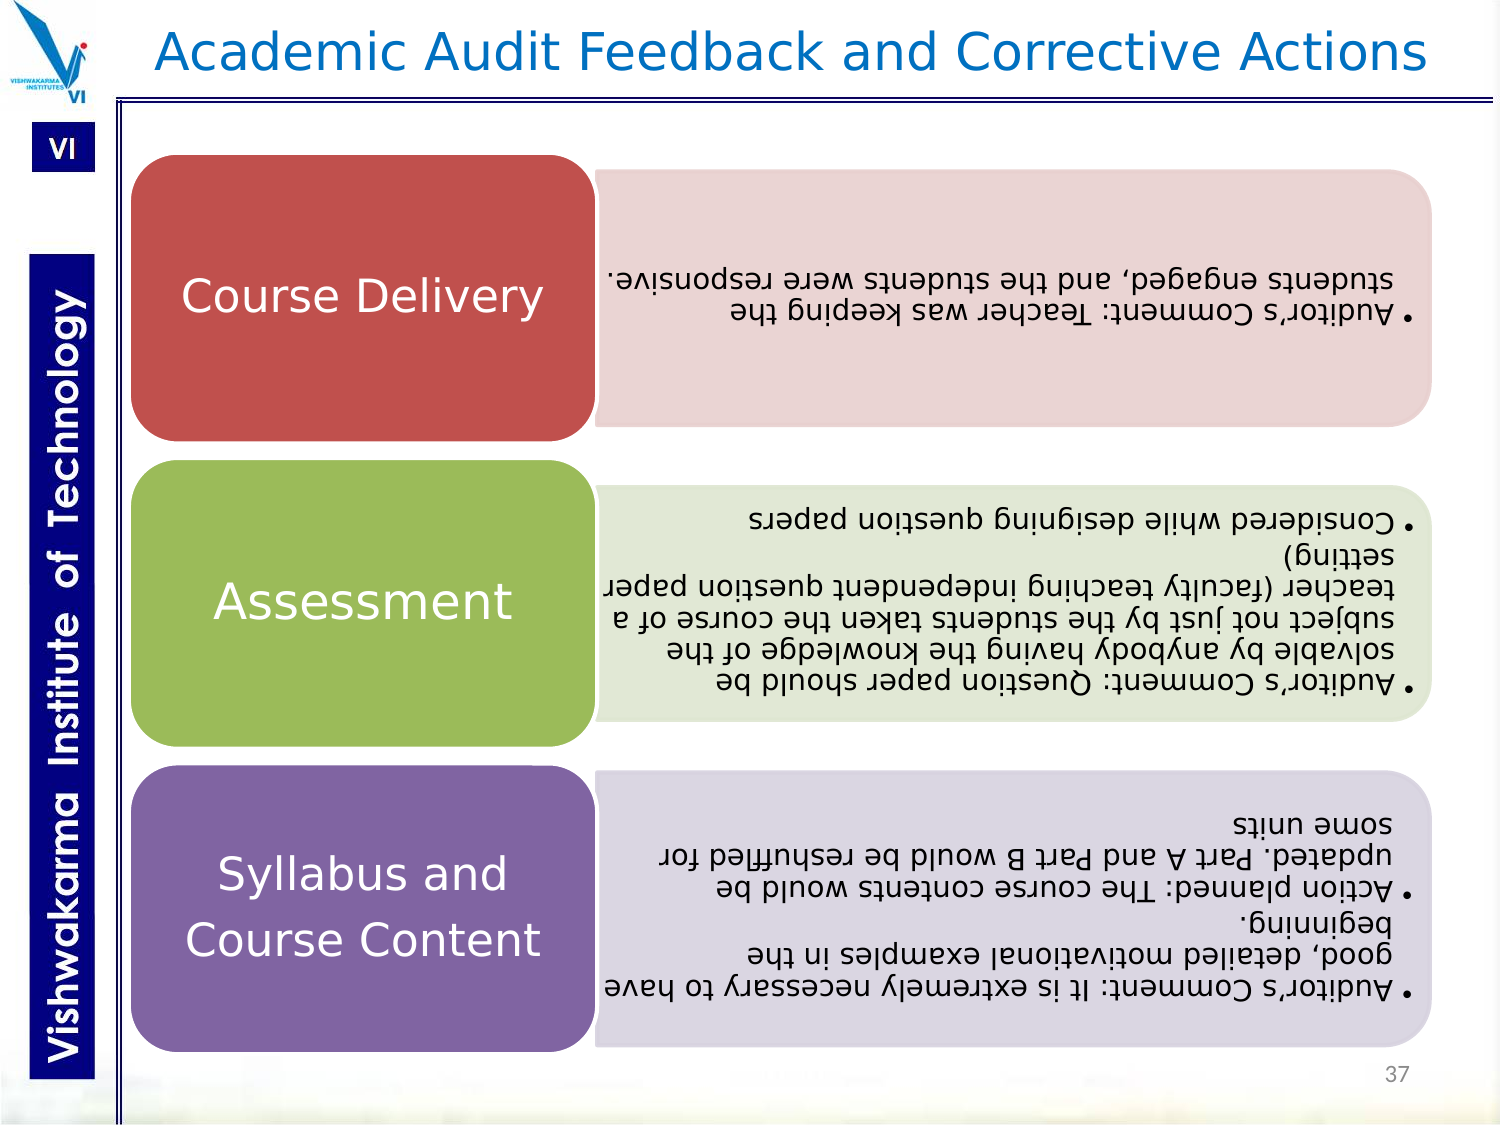

# Academic Audit Feedback and Corrective Actions
Auditor’s Comment: Teacher was keeping the students engaged, and the students were responsive.
Course Delivery
Auditor’s Comment: Question paper should be solvable by anybody having the knowledge of the subject not just by the students taken the course of a teacher (faculty teaching independent question paper setting)
Considered while designing question papers
Assessment
Auditor’s Comment: It is extremely necessary to have good, detailed motivational examples in the beginning.
Action planned: The course contents would be updated. Part A and Part B would be reshuffled for some units
Syllabus and
Course Content
37